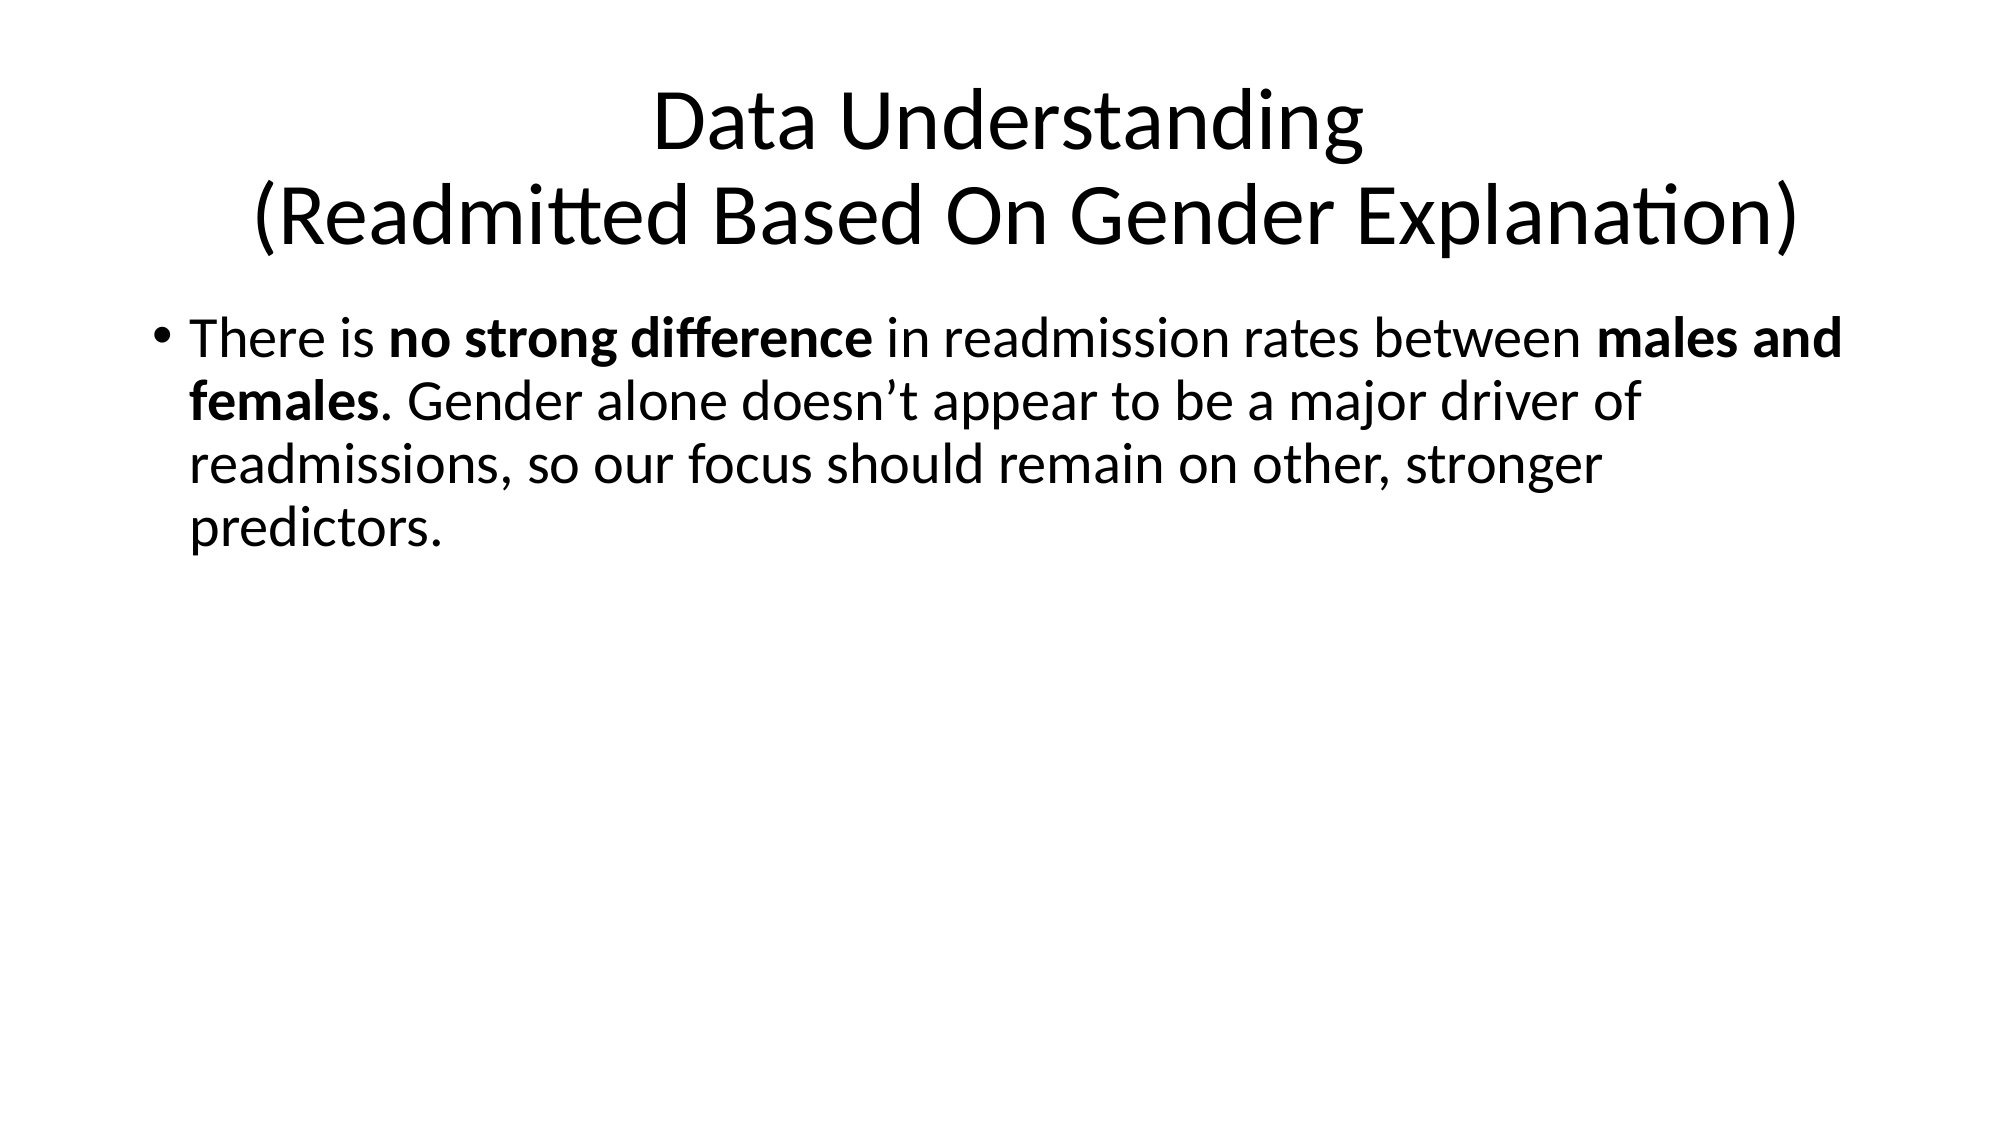

# Data Understanding (Readmitted Based On Gender Explanation)
There is no strong difference in readmission rates between males and females. Gender alone doesn’t appear to be a major driver of readmissions, so our focus should remain on other, stronger predictors.